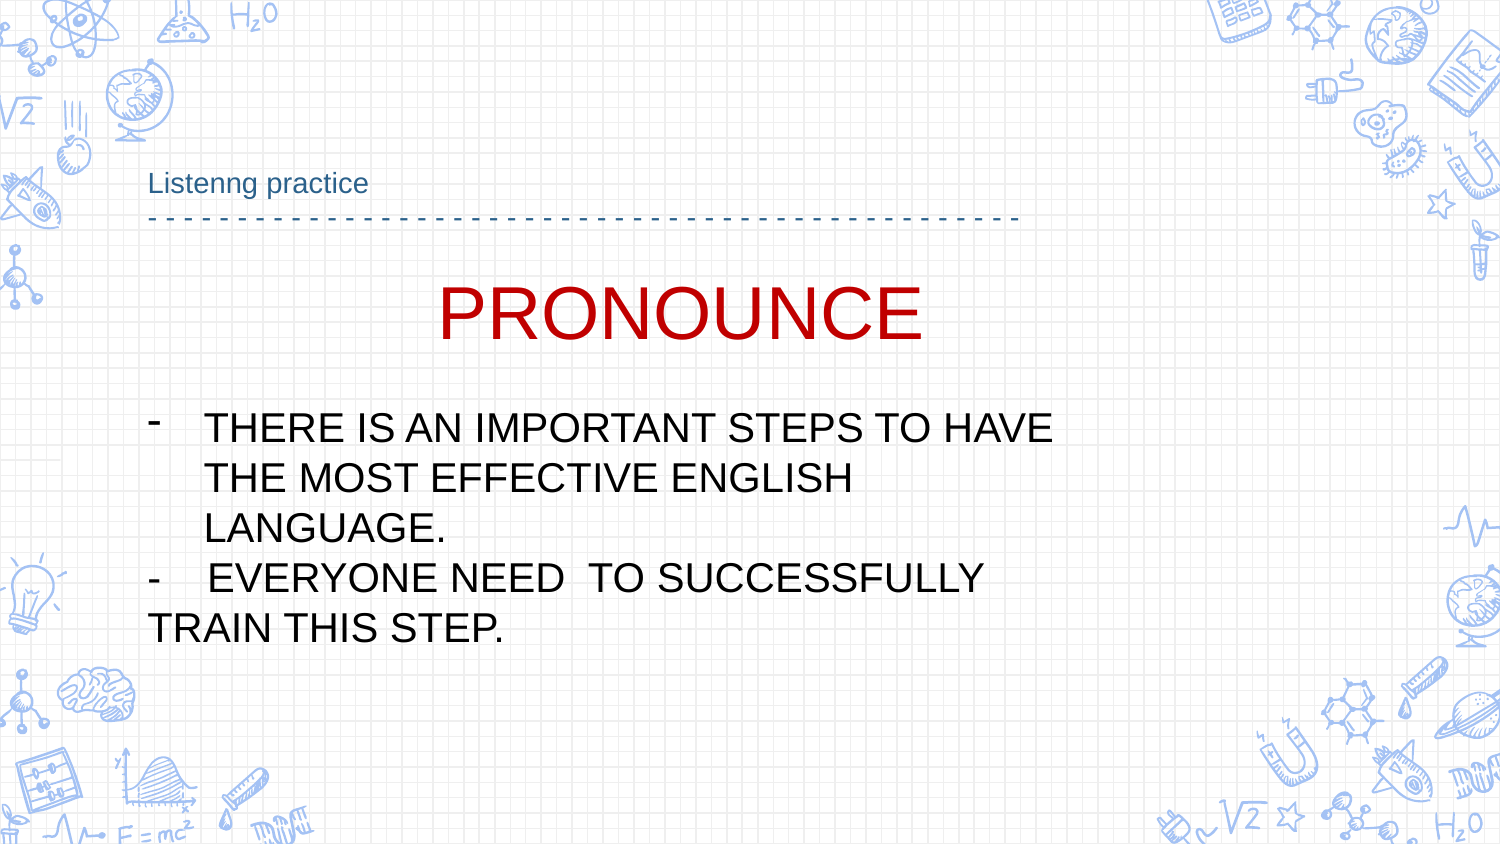

Listenng practice
- - - - - - - - - - - - - - - - - - - - - - - - - - - - - - - - - - - - - - - - - - - - - - - - -
PRONOUNCE
THERE IS AN IMPORTANT STEPS TO HAVE THE MOST EFFECTIVE ENGLISH LANGUAGE.
-    EVERYONE NEED  TO SUCCESSFULLY TRAIN THIS STEP.